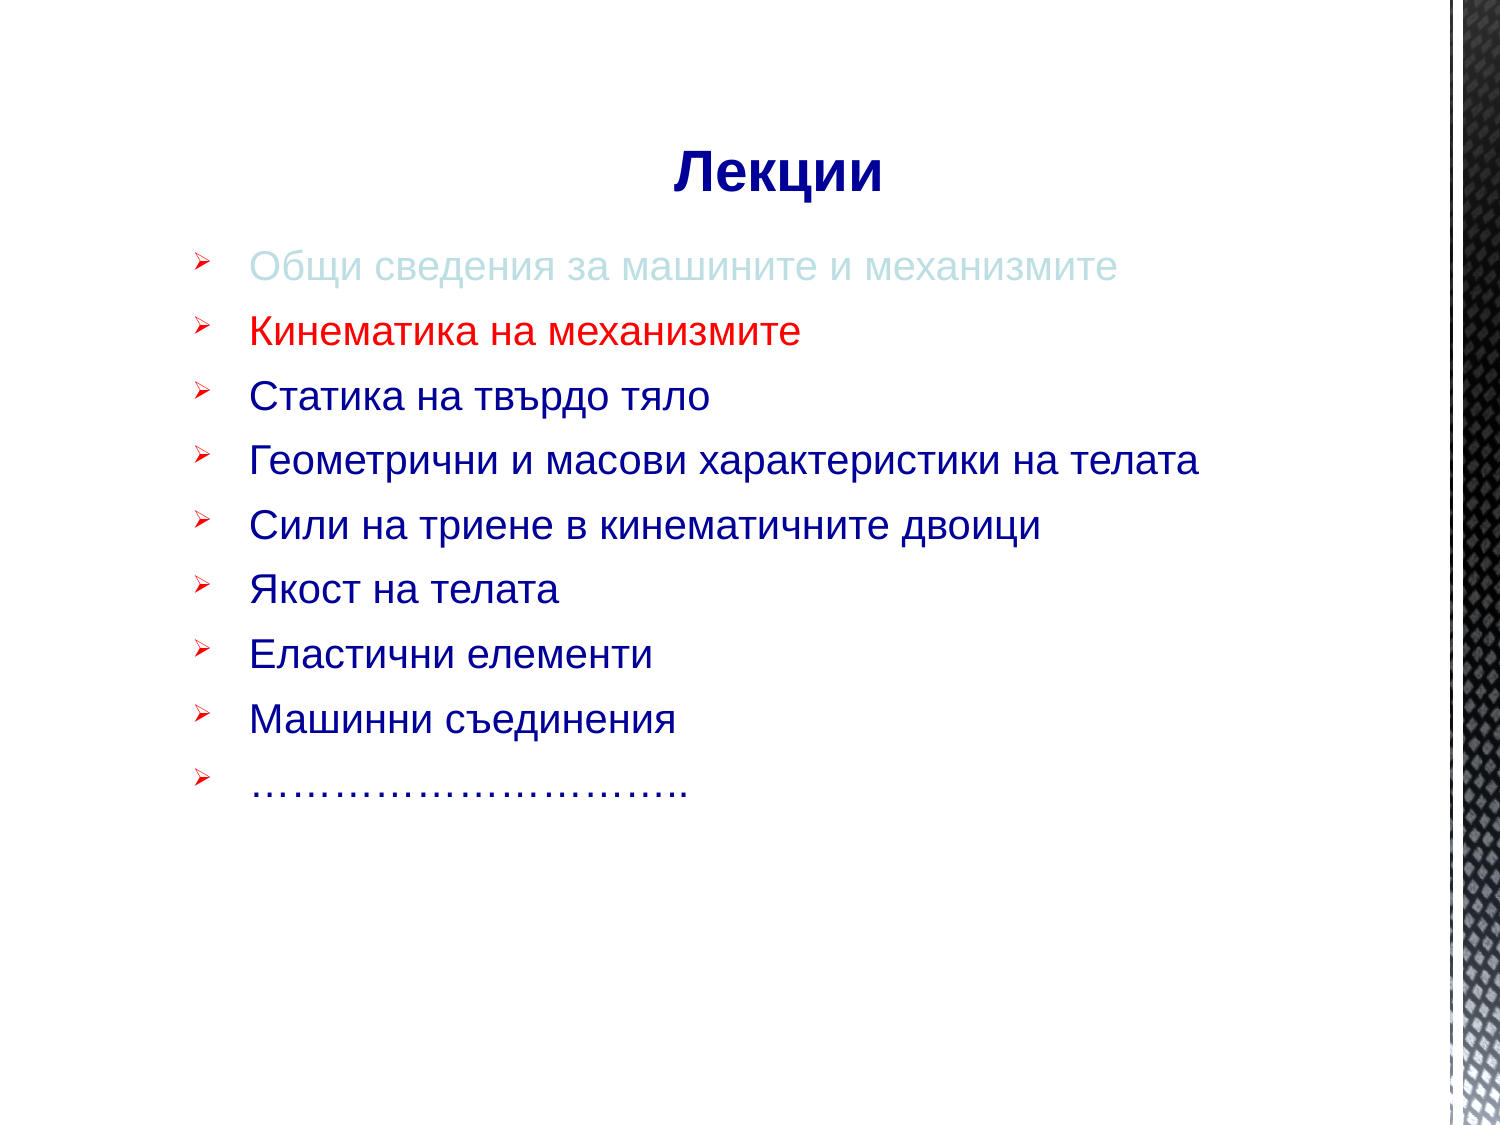

Лекции
Общи сведения за машините и механизмите
Кинематика на механизмите
Статика на твърдо тяло
Геометрични и масови характеристики на телата
Сили на триене в кинематичните двоици
Якост на телата
Еластични елементи
Машинни съединения
…………………………..